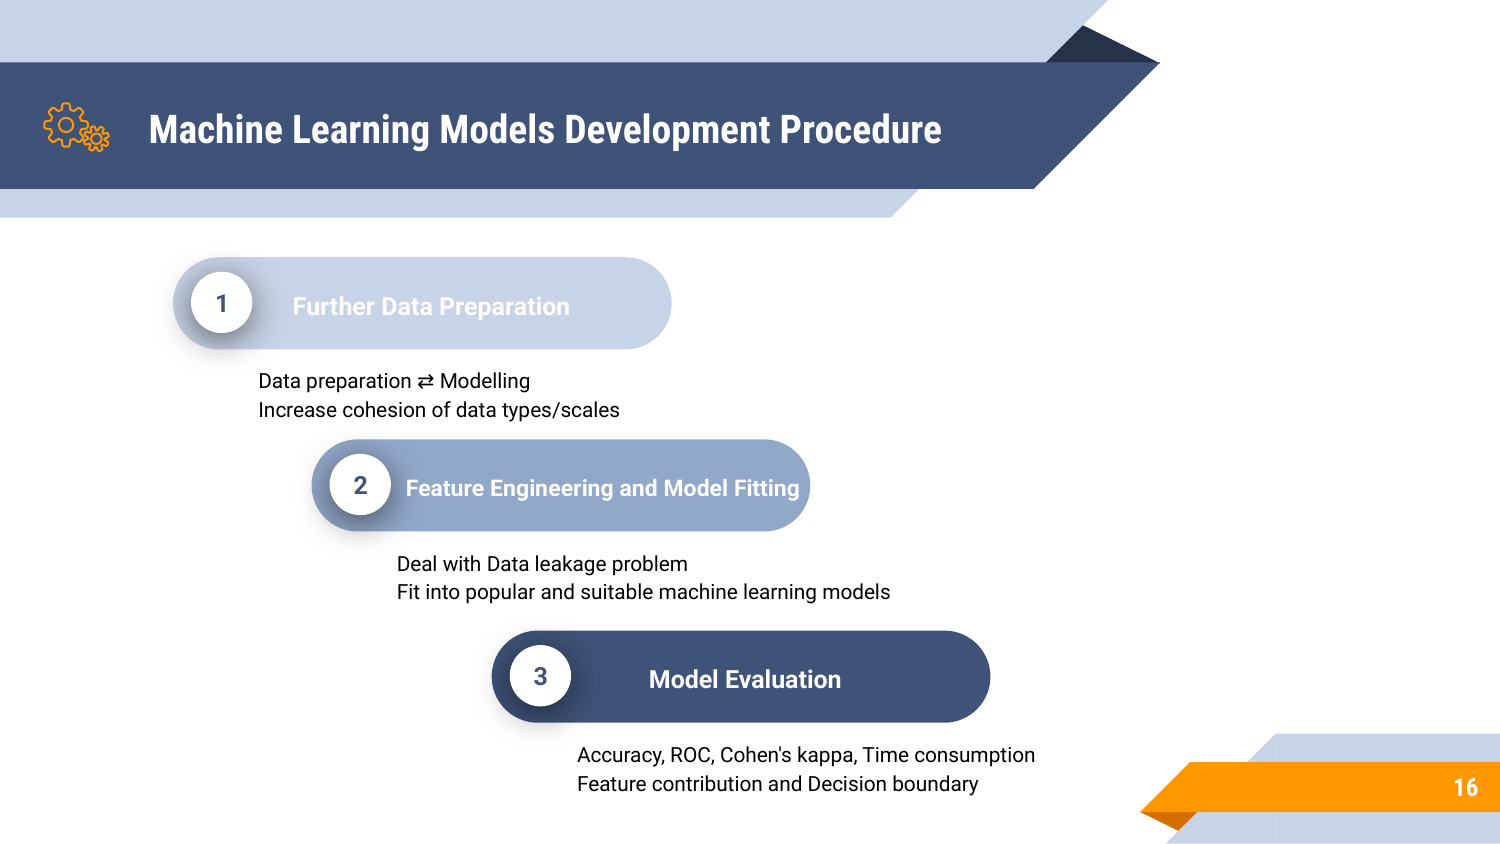

# Machine Learning Models Development Procedure

    Further Data Preparation
Data preparation ⇄ Modelling
Increase cohesion of data types/scales
1

Deal with Data leakage problem
Fit into popular and suitable machine learning models
Feature Engineering and Model Fitting
2

          Model Evaluation
Accuracy, ROC, Cohen's kappa, Time consumption
Feature contribution and Decision boundary
3

16